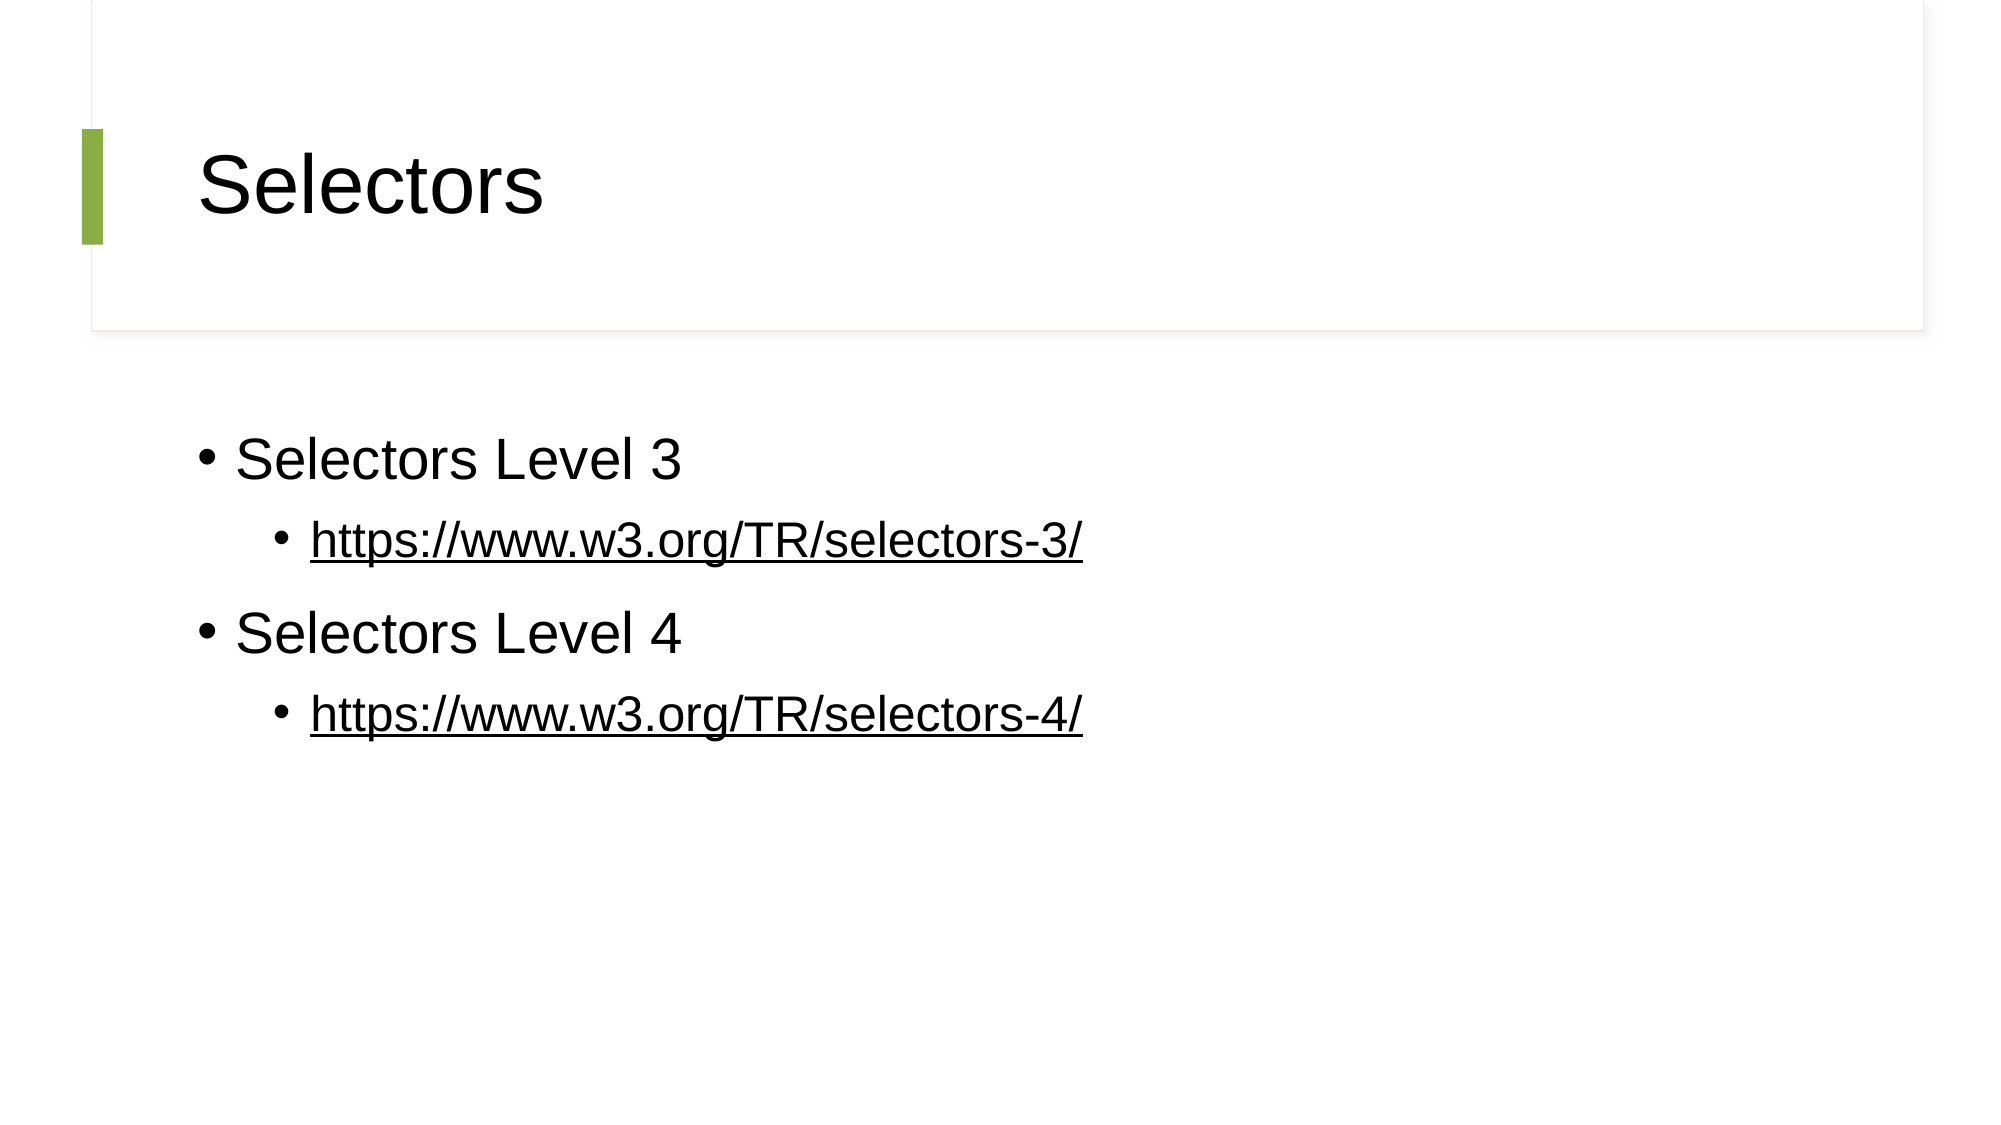

# Selectors
Selectors Level 3
https://www.w3.org/TR/selectors-3/
Selectors Level 4
https://www.w3.org/TR/selectors-4/